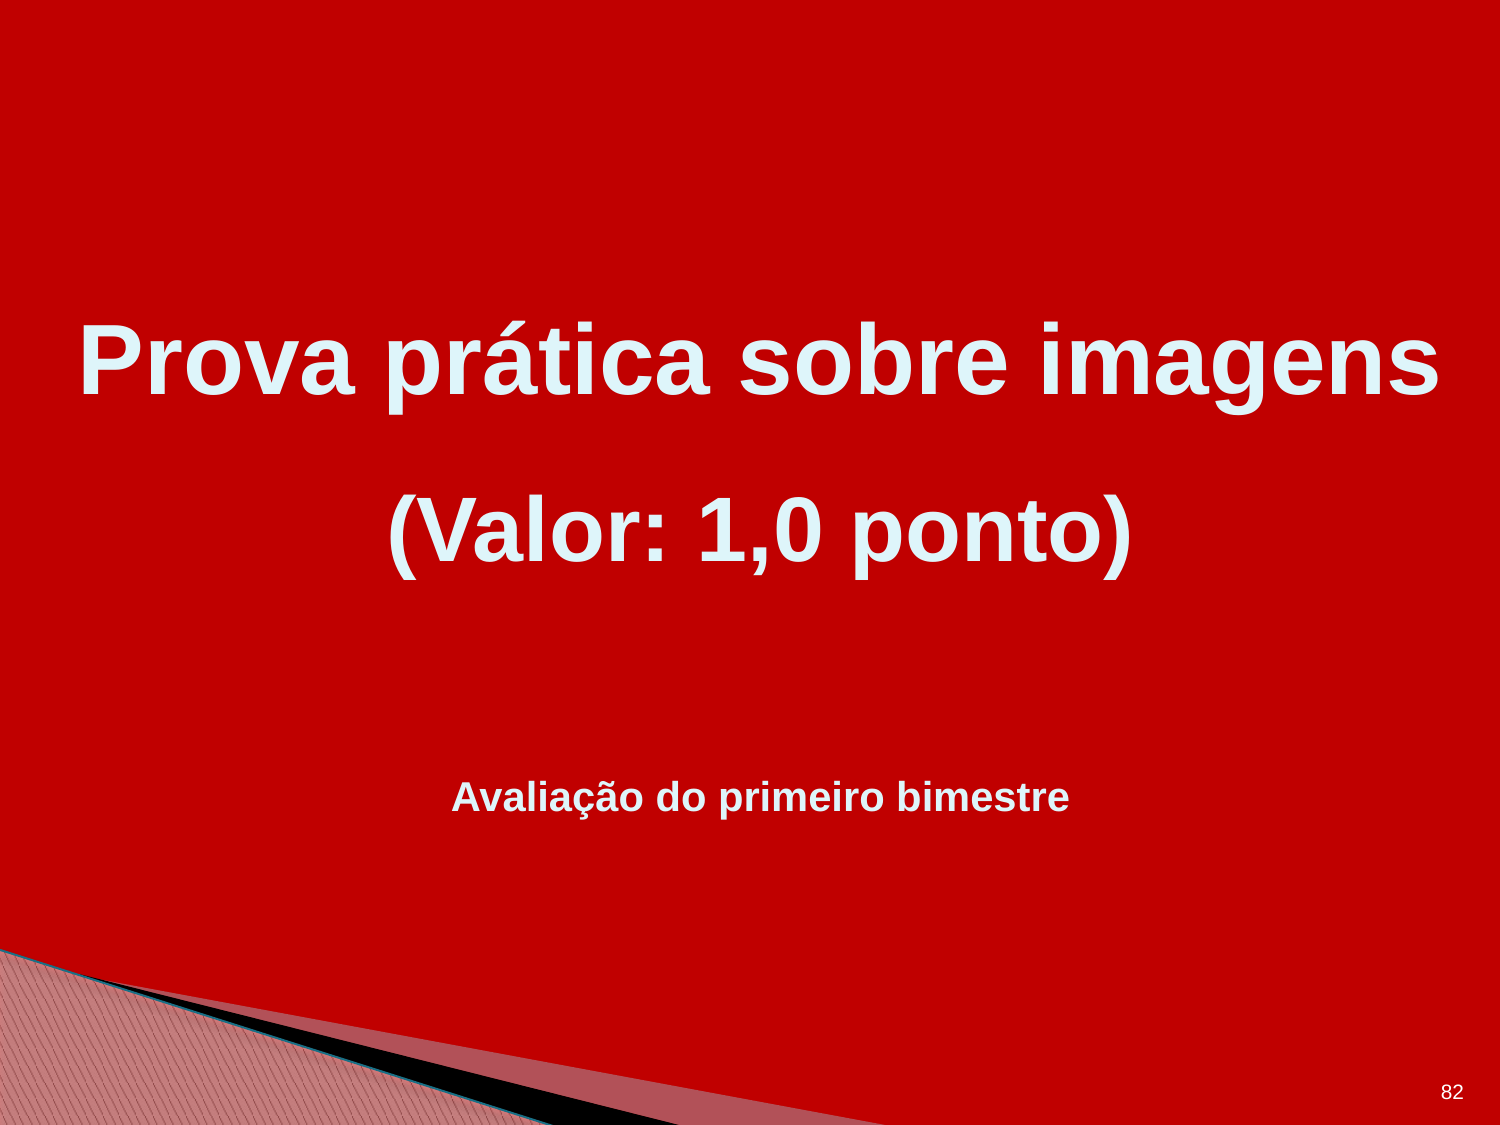

# Prova prática sobre imagens (Valor: 1,0 ponto) Avaliação do primeiro bimestre
82